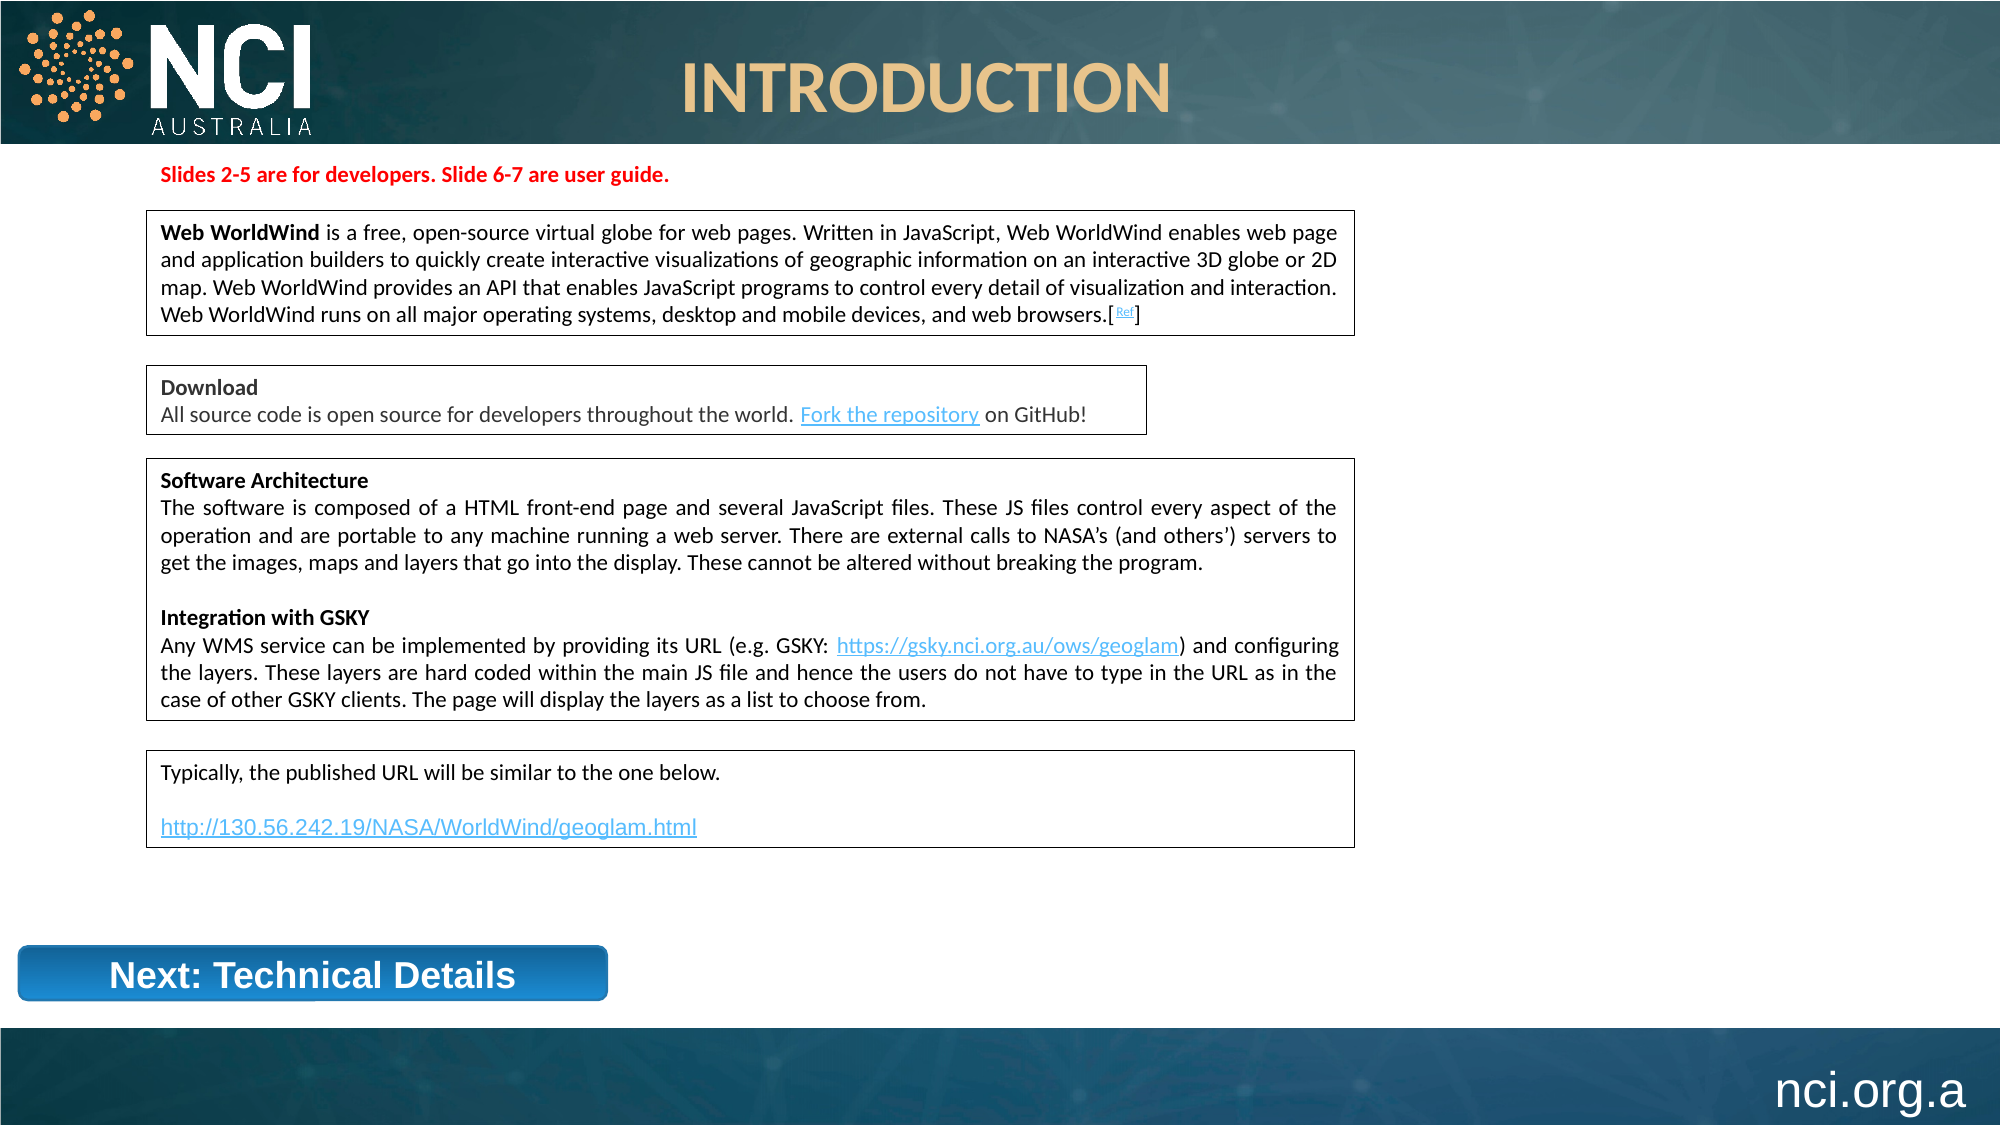

INTRODUCTION
Slides 2-5 are for developers. Slide 6-7 are user guide.
Web WorldWind is a free, open-source virtual globe for web pages. Written in JavaScript, Web WorldWind enables web page and application builders to quickly create interactive visualizations of geographic information on an interactive 3D globe or 2D map. Web WorldWind provides an API that enables JavaScript programs to control every detail of visualization and interaction. Web WorldWind runs on all major operating systems, desktop and mobile devices, and web browsers.[Ref]
Download
All source code is open source for developers throughout the world. Fork the repository on GitHub!
Software Architecture
The software is composed of a HTML front-end page and several JavaScript files. These JS files control every aspect of the operation and are portable to any machine running a web server. There are external calls to NASA’s (and others’) servers to get the images, maps and layers that go into the display. These cannot be altered without breaking the program.

Integration with GSKY
Any WMS service can be implemented by providing its URL (e.g. GSKY: https://gsky.nci.org.au/ows/geoglam) and configuring the layers. These layers are hard coded within the main JS file and hence the users do not have to type in the URL as in the case of other GSKY clients. The page will display the layers as a list to choose from.
Typically, the published URL will be similar to the one below.

http://130.56.242.19/NASA/WorldWind/geoglam.html
Next: Technical Details